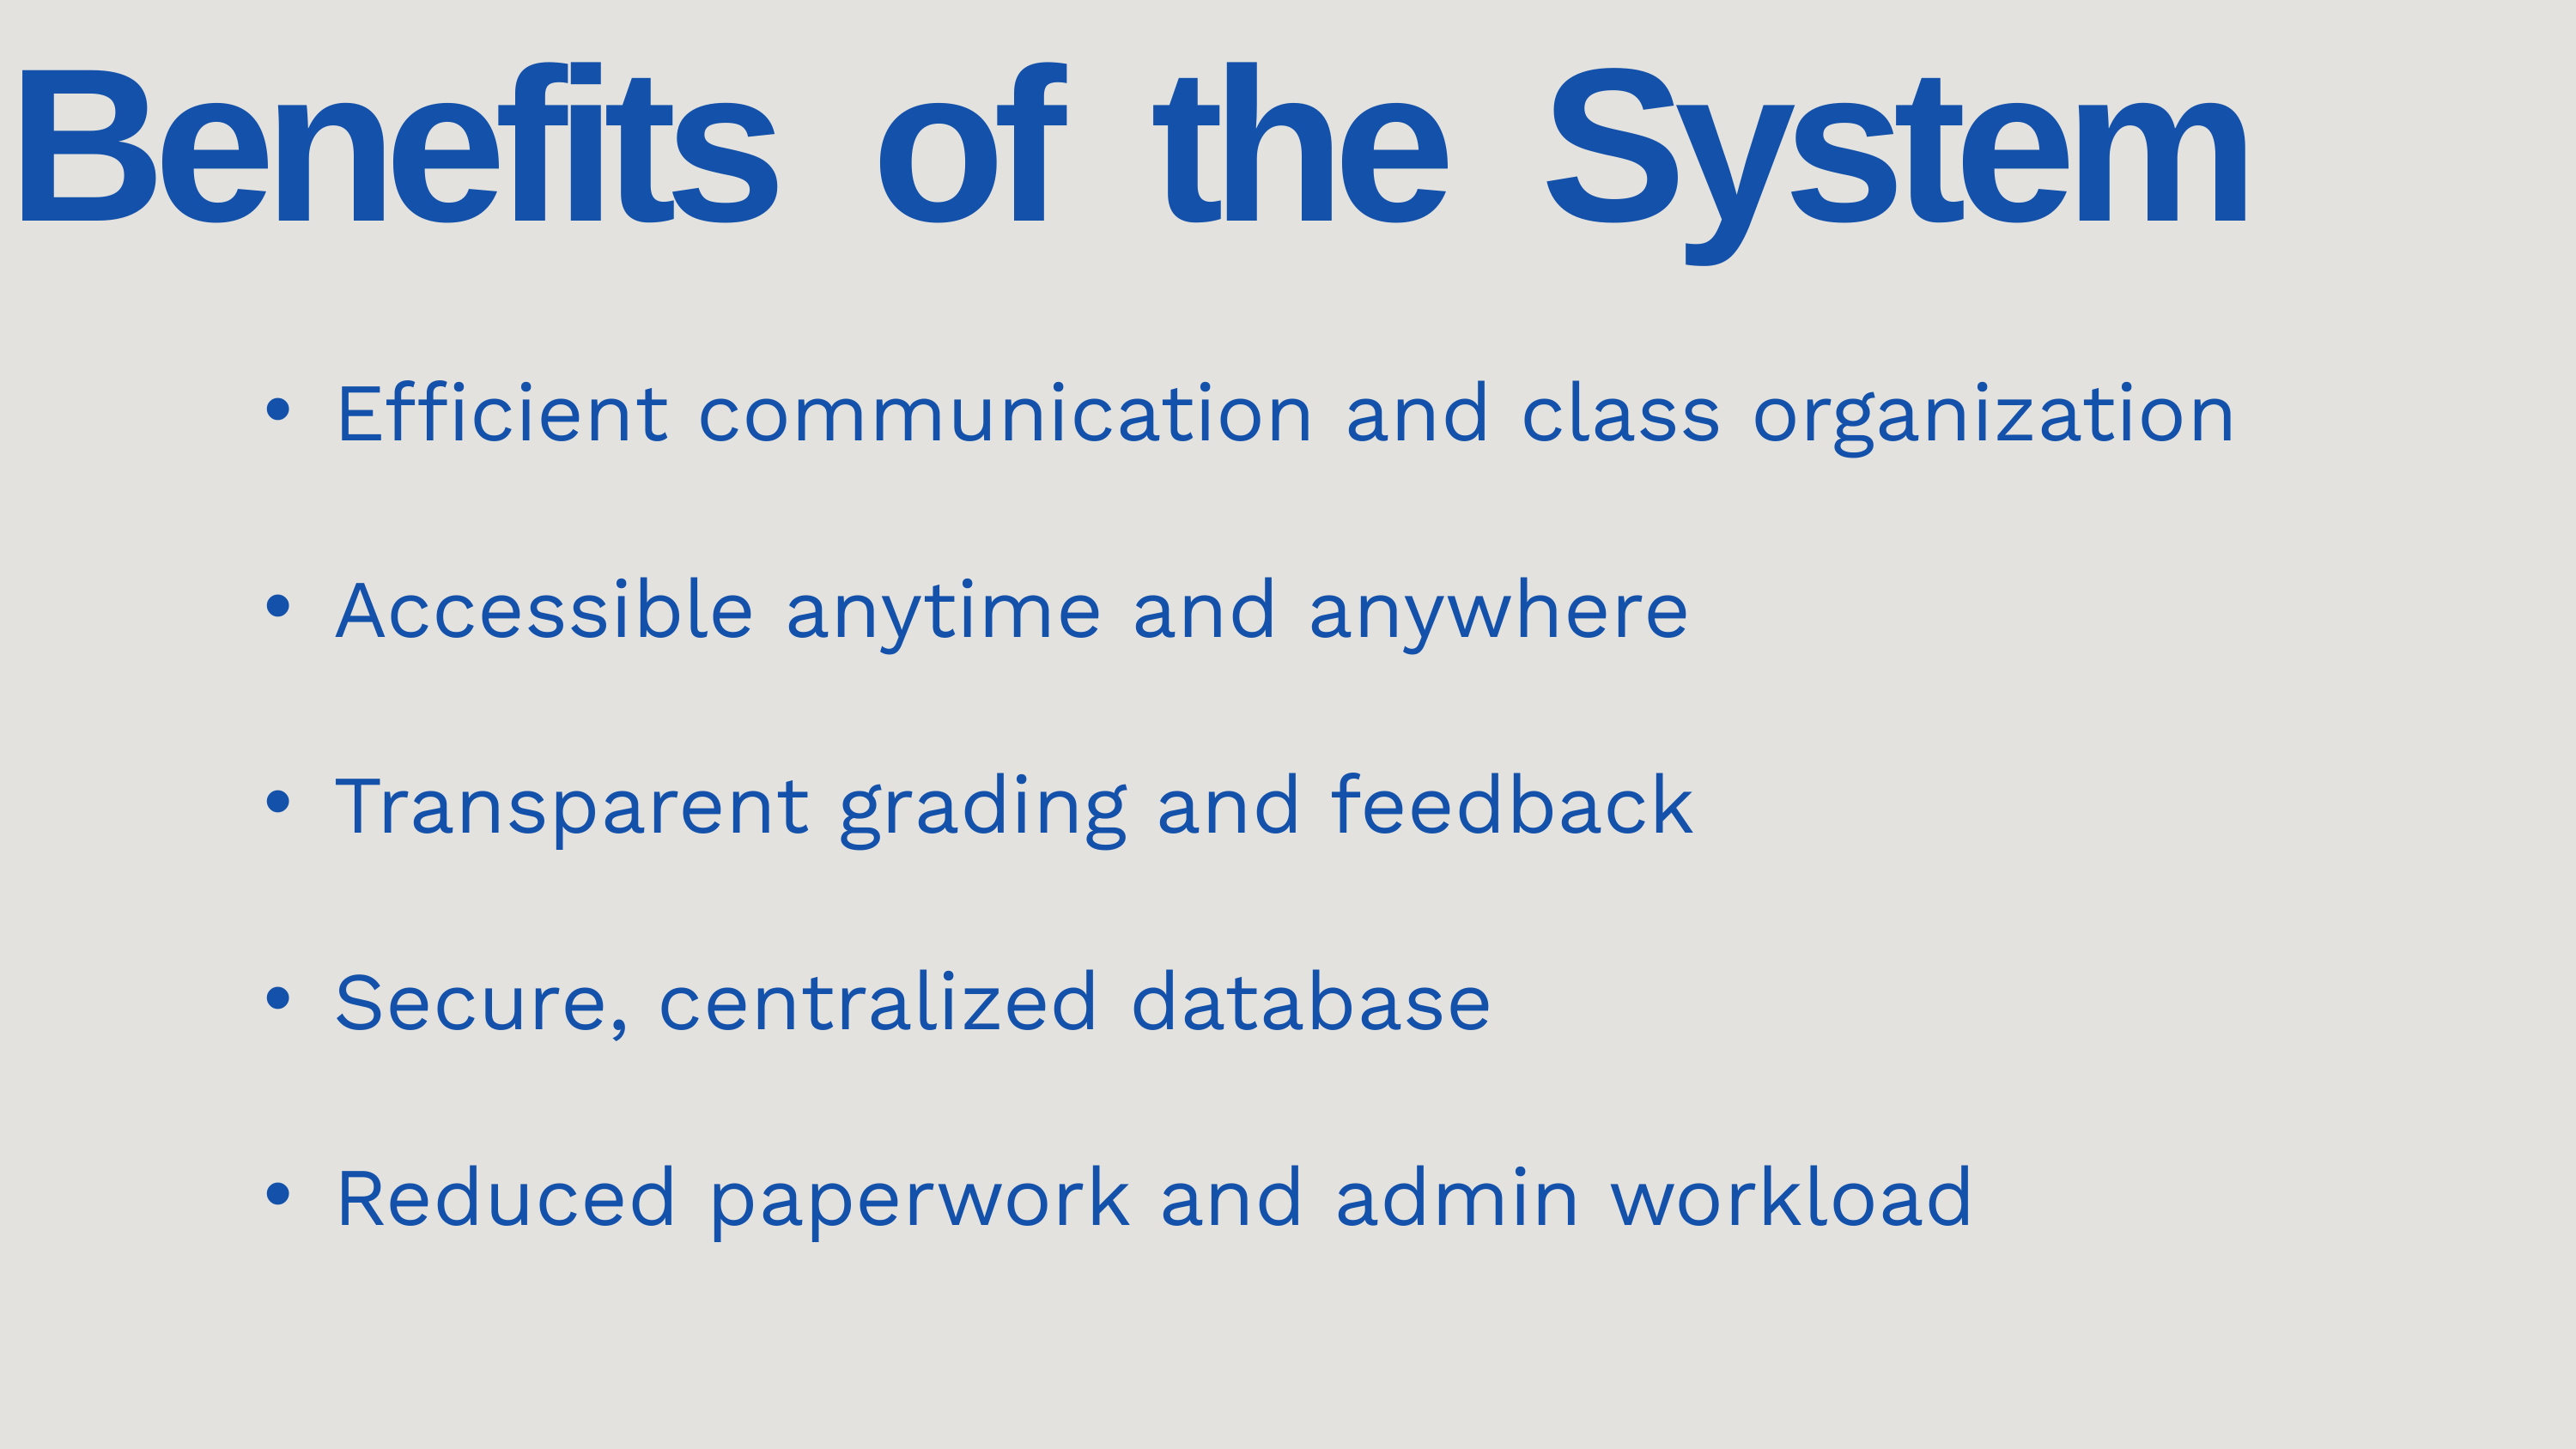

Benefits  of  the  System
Efficient communication and class organization

Accessible anytime and anywhere

Transparent grading and feedback

Secure, centralized database

Reduced paperwork and admin workload